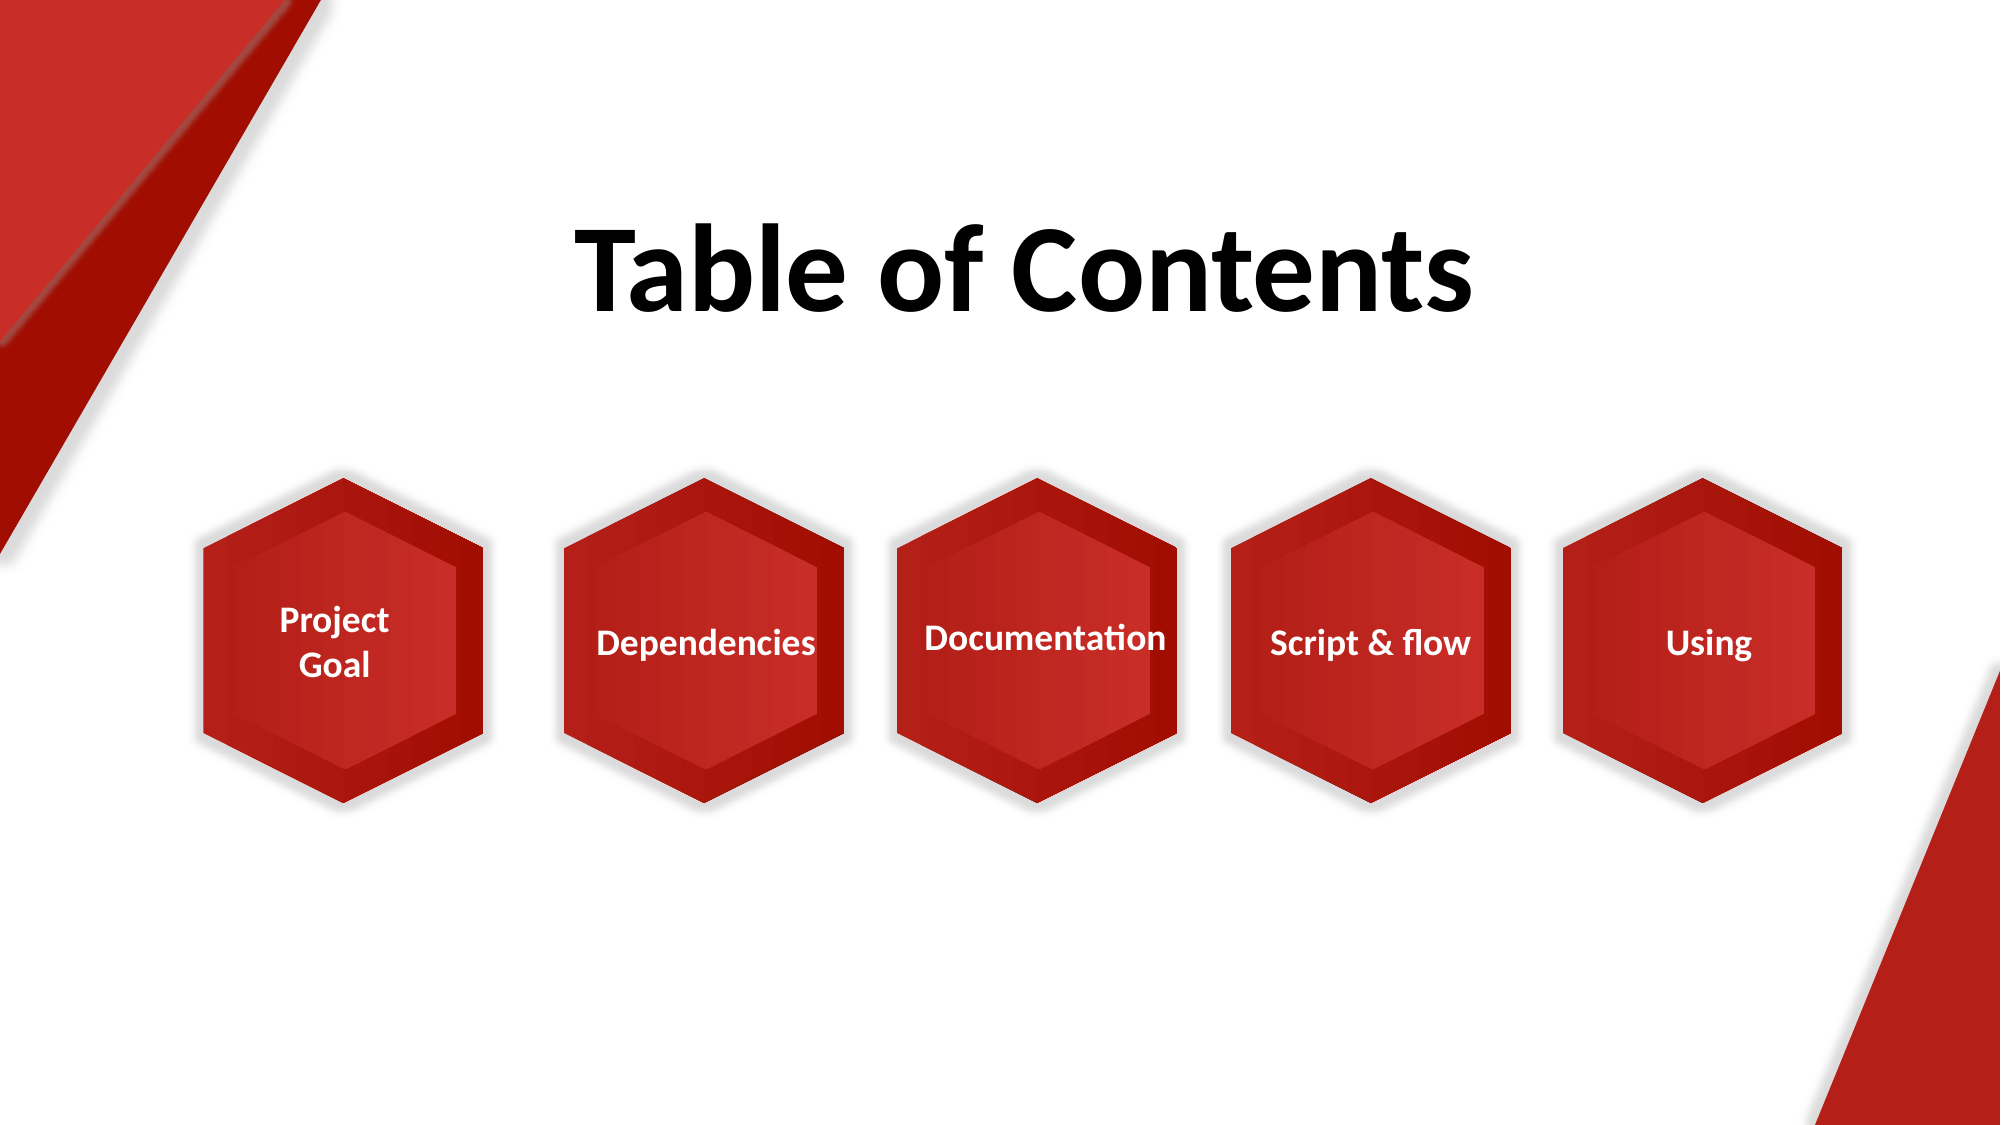

Table of Contents

Project
Goal
Documentation
Dependencies
Script & flow
Using